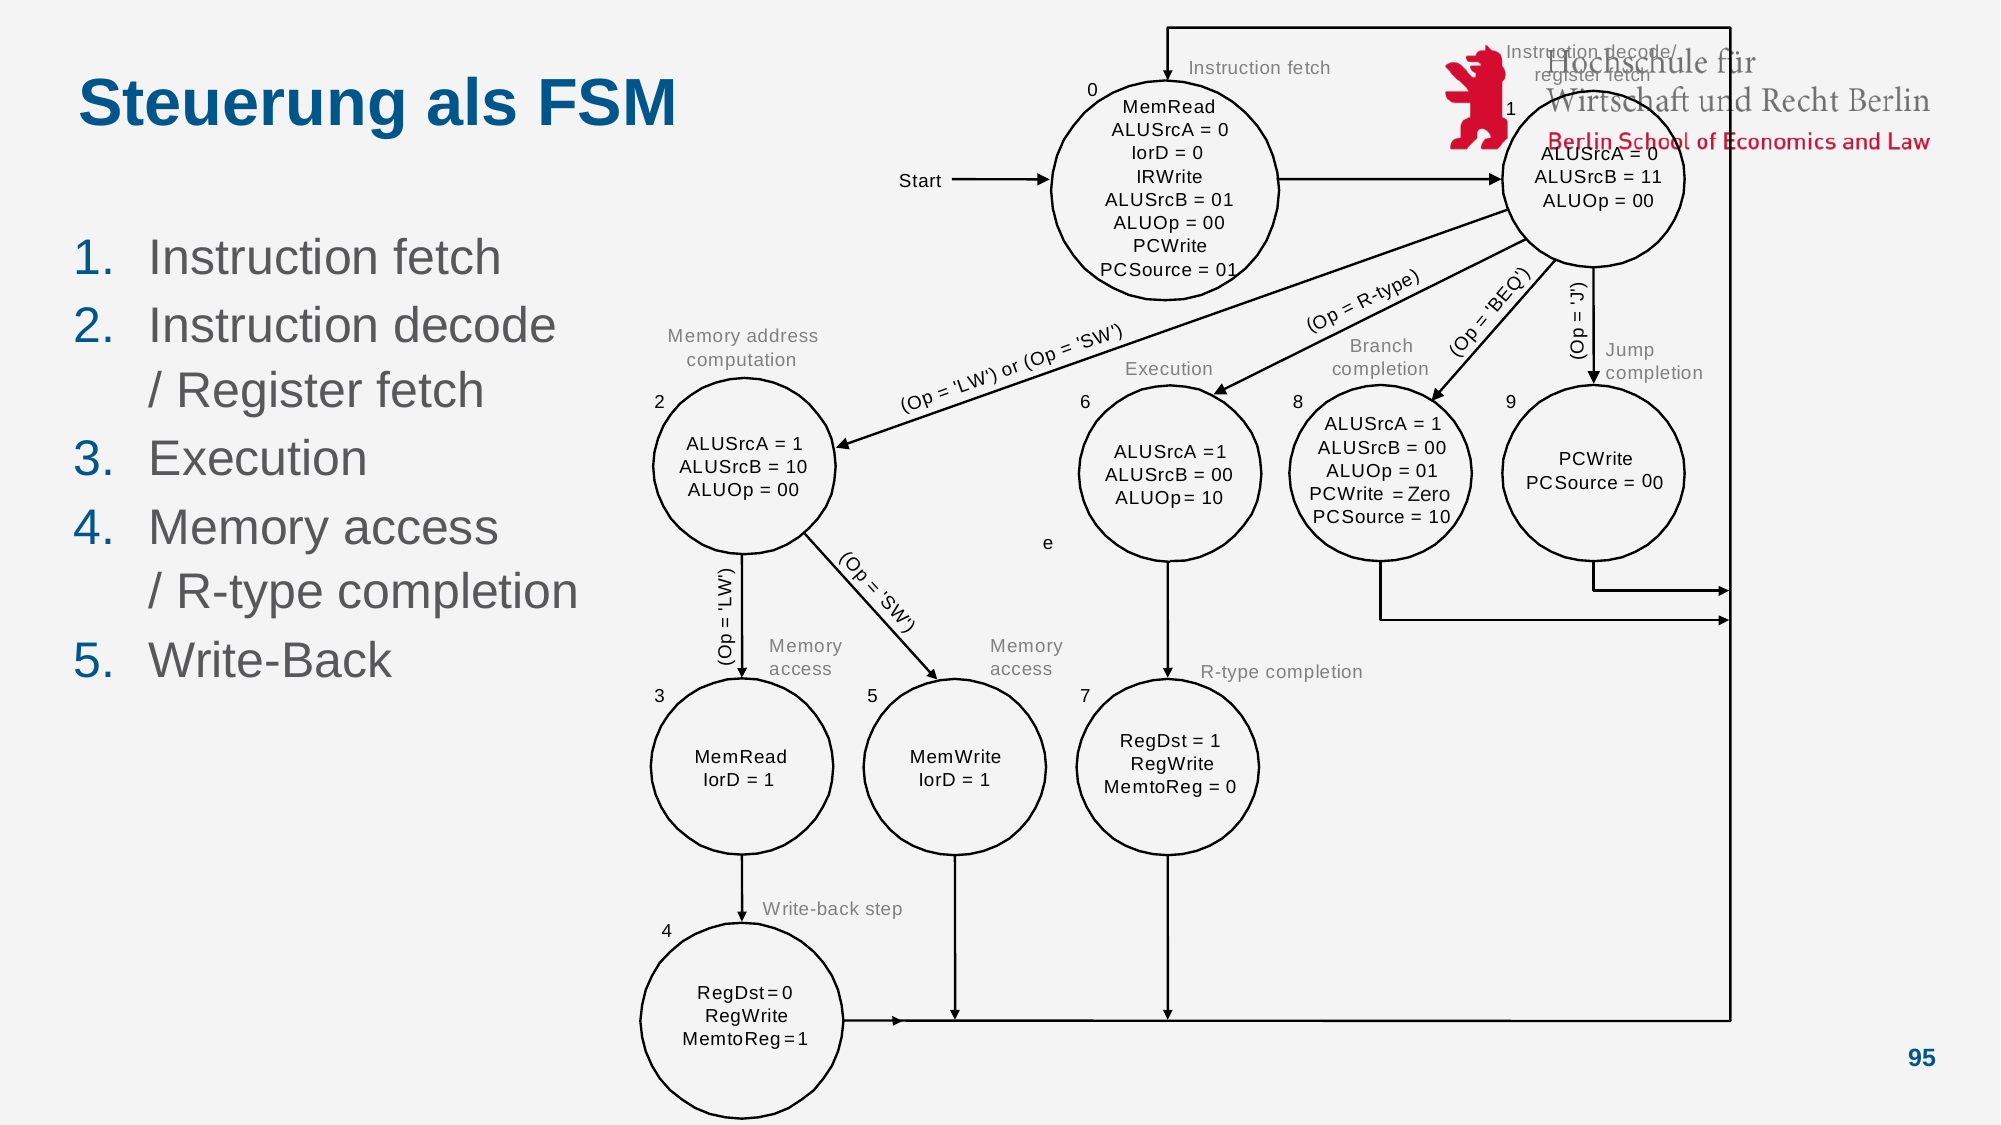

s
t
r
u
c
t
i
o
n

d
e
c
o
d
e
/

r
e
g
i
s
t
e
r

f
e
t
c
h
R

=

p
O
(
)
'
M
e
m
o
r
y

a
d
d
r
e
s
s

W
S
'

B
r
a
n
c
h

=
J
u
m
p

p
O
c
o
m
p
u
t
a
t
i
o
n
(

r
E
x
e
c
u
t
i
o
n
c
o
m
p
l
e
t
i
o
n
o

c
o
m
p
l
e
t
i
o
n
)
'
W
L
'

=

p
O
(

M
e
m
o
r
y

M
e
m
o
r
y

a
c
c
e
s
s
a
c
c
e
s
s
R
-
t
y
p
e

c
o
m
p
l
e
t
i
o
n

W
r
i
t
e
-
b
a
c
k

s
t
e
p
I
n
# Steuerung als FSM
I
n
s
t
r
u
c
t
i
o
n

f
e
t
c
h

0

M
e
m
R
e
a
d

1
A
L
U
S
r
c
A

=

0

I
o
r
D

=

0

A
L
U
S
r
c
A

=

0

I
R
W
r
i
t
e

A
L
U
S
r
c
B

=

1
1

S
t
a
r
t

A
L
U
S
r
c
B

=

0
1

A
L
U
O
p

=

0
0

A
L
U
O
p

=

0
0

Instruction fetch
Instruction decode
/ Register fetch
Execution
Memory access
/ R-type completion
Write-Back

P
C
W
r
i
t
e

P
C
S
o
u
r
c
e

=

0
1

)
)
'

e
Q
p
)
y
'
t
E
-
J
B
'

'

=
=

p
p
O
O
(
(

2
6
8
9
A
L
U
S
r
c
A

=

1

A
L
U
S
r
c
A

=

1

A
L
U
S
r
c
B

=

0
0

A
L
U
S
r
c
A

=
1

P
C
W
r
i
t
e

A
L
U
S
r
c
B

=

1
0

A
L
U
O
p

=

0
1

A
L
U
S
r
c
B

=

0
0

0
P
C
S
o
u
r
c
e

=

0
A
L
U
O
p

=

0
0
Zero
P
C
W
r
i
t
e

=
A
L
U
O
p
=

1
0
P
C
S
o
u
r
c

=

1
0
e
e

(
O

)

p
'

=
W

'

L
S
'

W
=
'
)

p
O
(

3
5
7
R
e
g
D
s
t

=

1

M
e
m
R
e
a
d

M
e
m
W
r
i
t
e

R
e
g
W
r
i
t
e

I
o
r
D

=

1
I
o
r
D

=

1
M
e
m
t
o
R
e
g

=

0

4

R
e
g
D
s
t
=
0

R
e
g
W
r
i
t
e

Prof. Dr. Sebastian Schlesinger
95

M
e
m
t
o
R
e
g
=
1